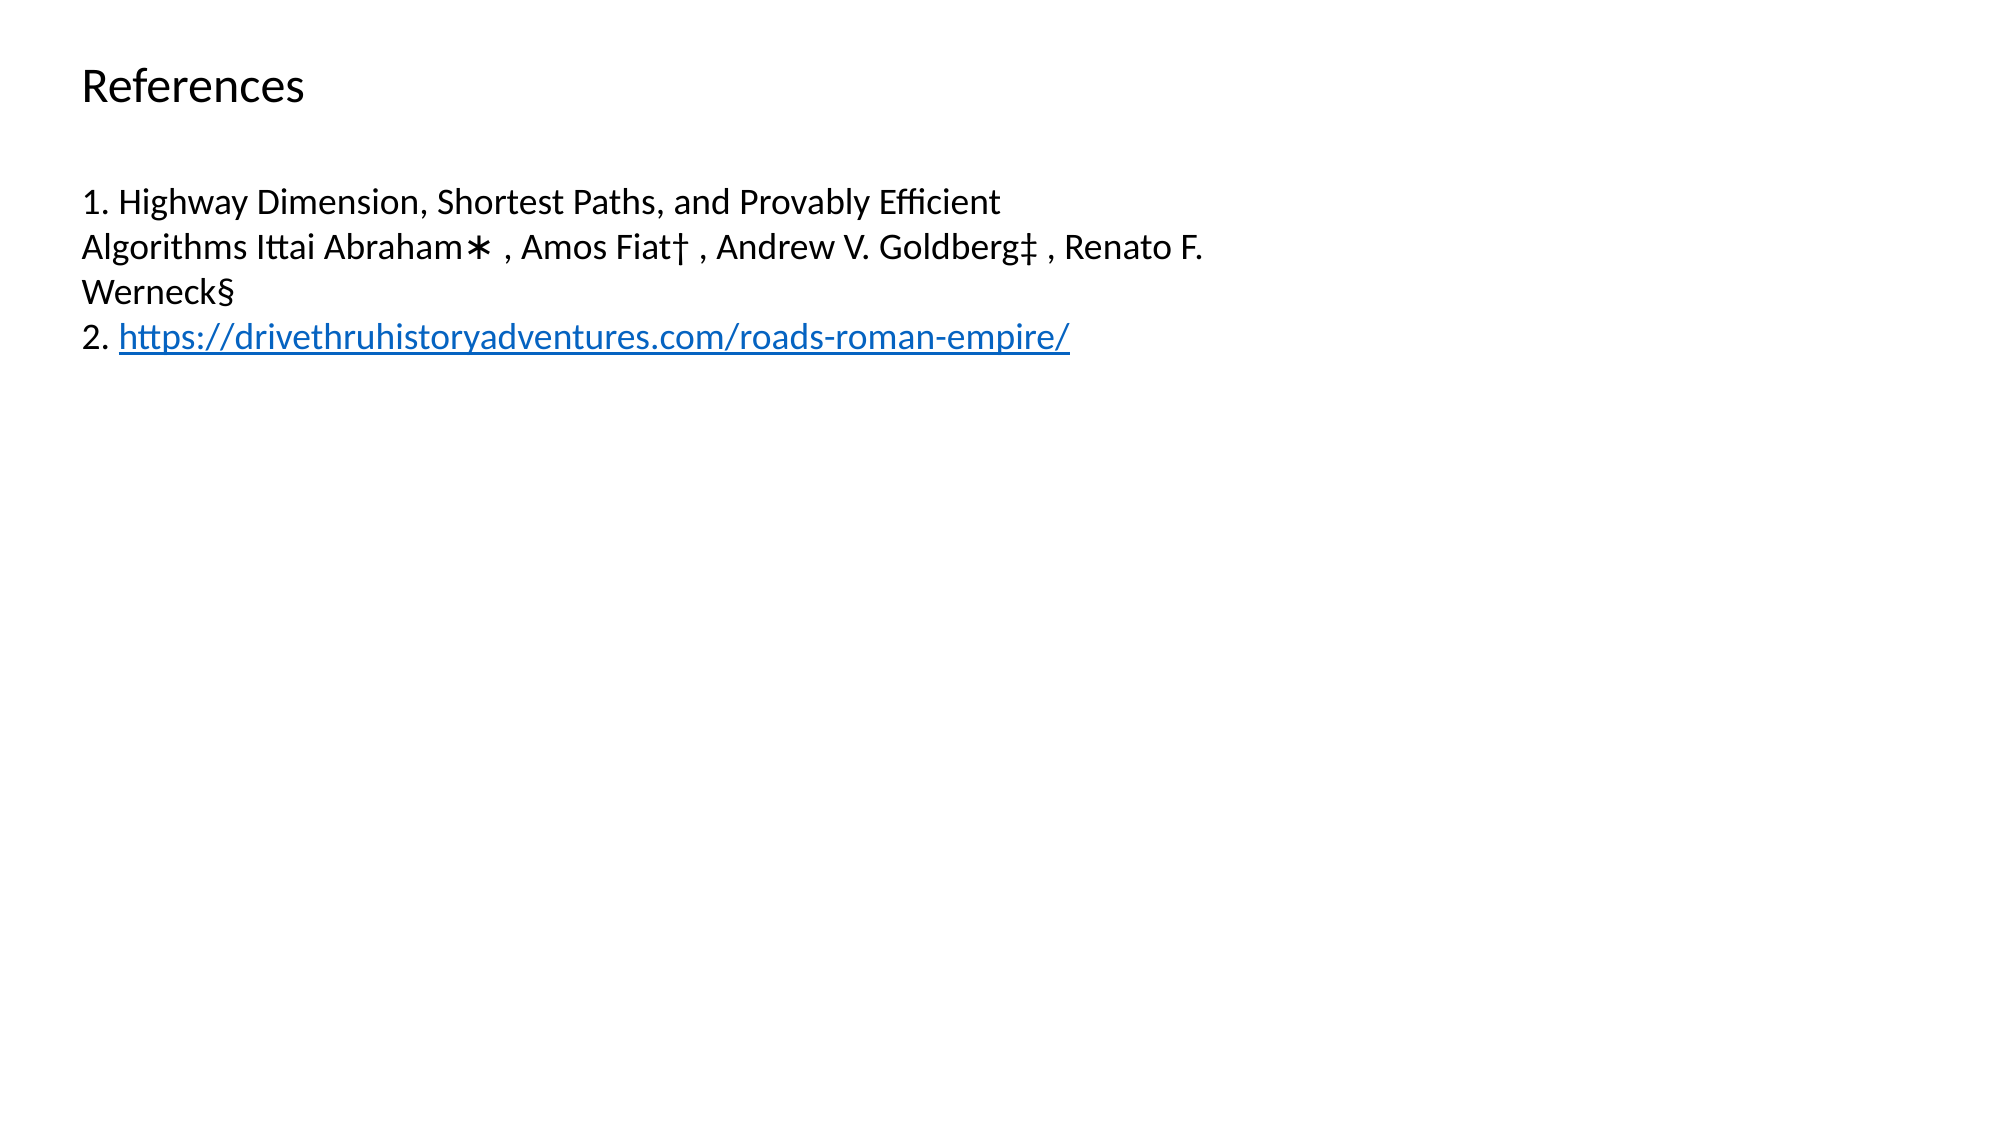

References
1. Highway Dimension, Shortest Paths, and Provably Efficient Algorithms Ittai Abraham∗ , Amos Fiat† , Andrew V. Goldberg‡ , Renato F. Werneck§
2. https://drivethruhistoryadventures.com/roads-roman-empire/